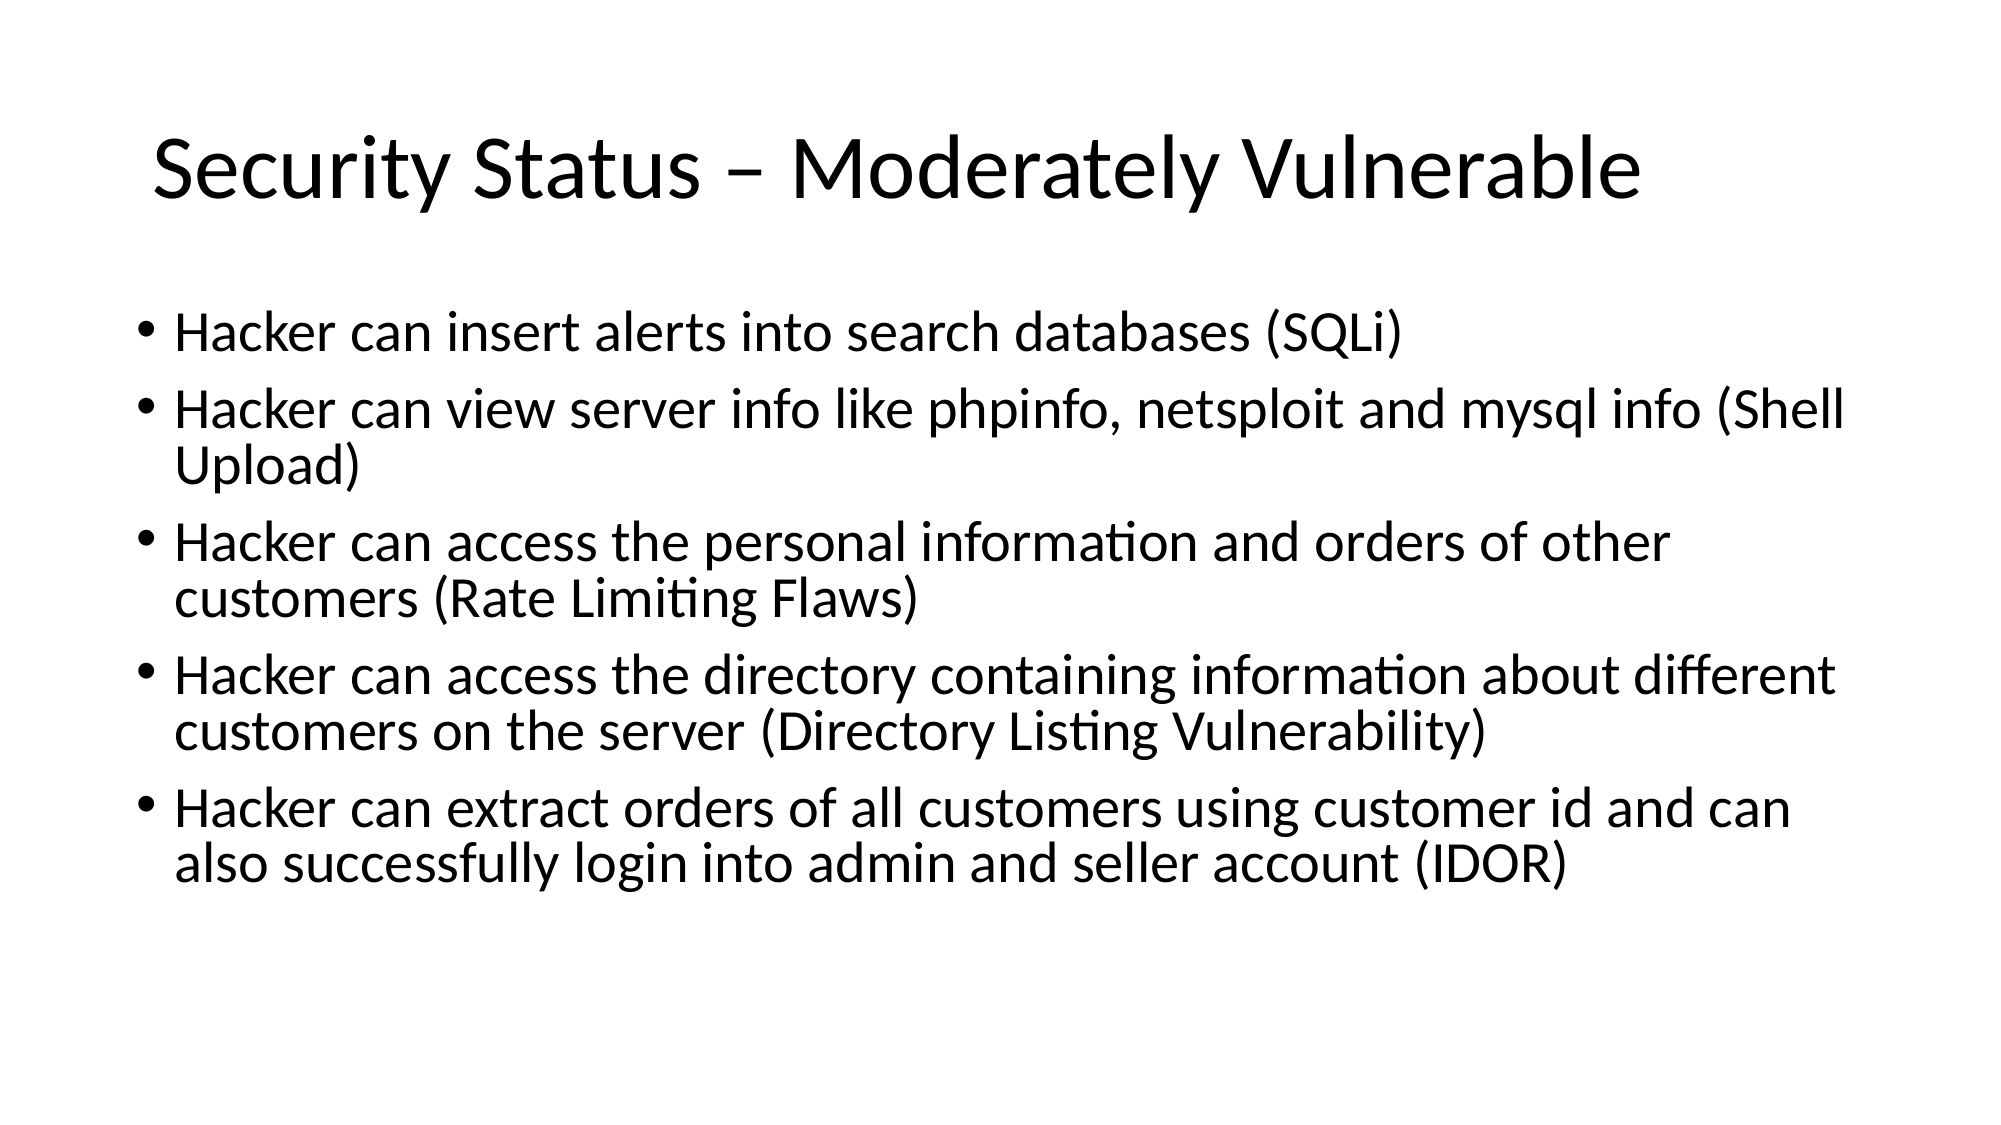

# Security Status – Moderately Vulnerable
Hacker can insert alerts into search databases (SQLi)
Hacker can view server info like phpinfo, netsploit and mysql info (Shell Upload)
Hacker can access the personal information and orders of other customers (Rate Limiting Flaws)
Hacker can access the directory containing information about different customers on the server (Directory Listing Vulnerability)
Hacker can extract orders of all customers using customer id and can also successfully login into admin and seller account (IDOR)